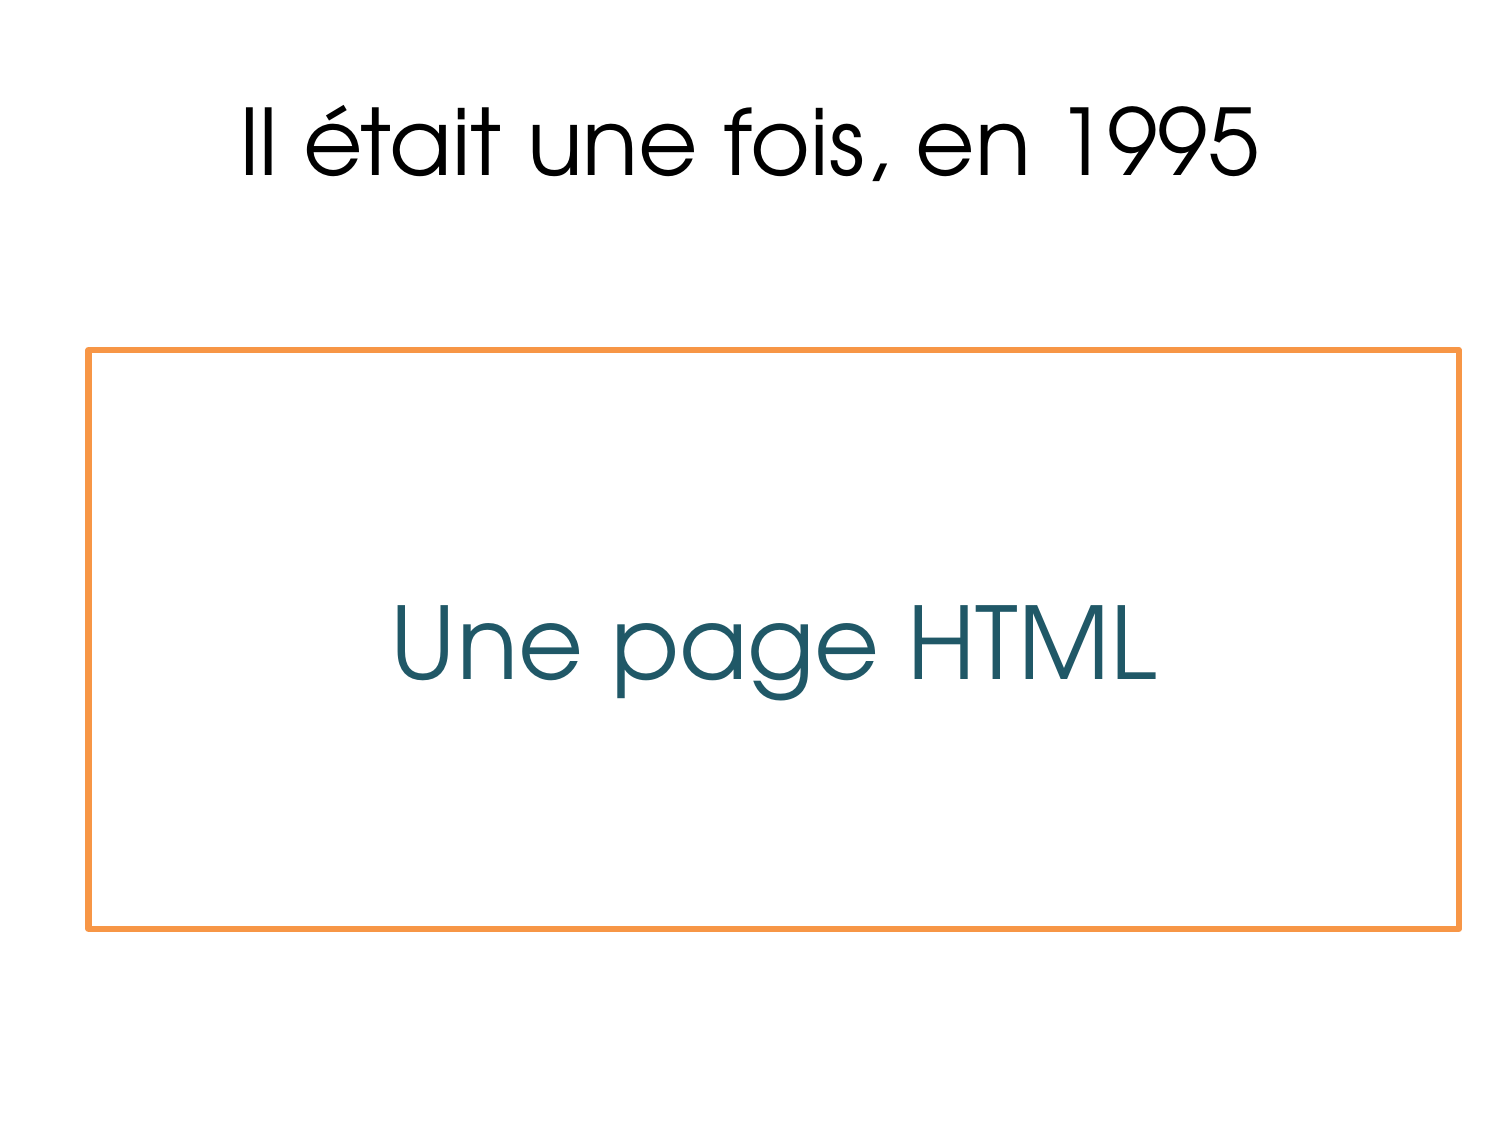

# Il était une fois, en 1995
Une page HTML